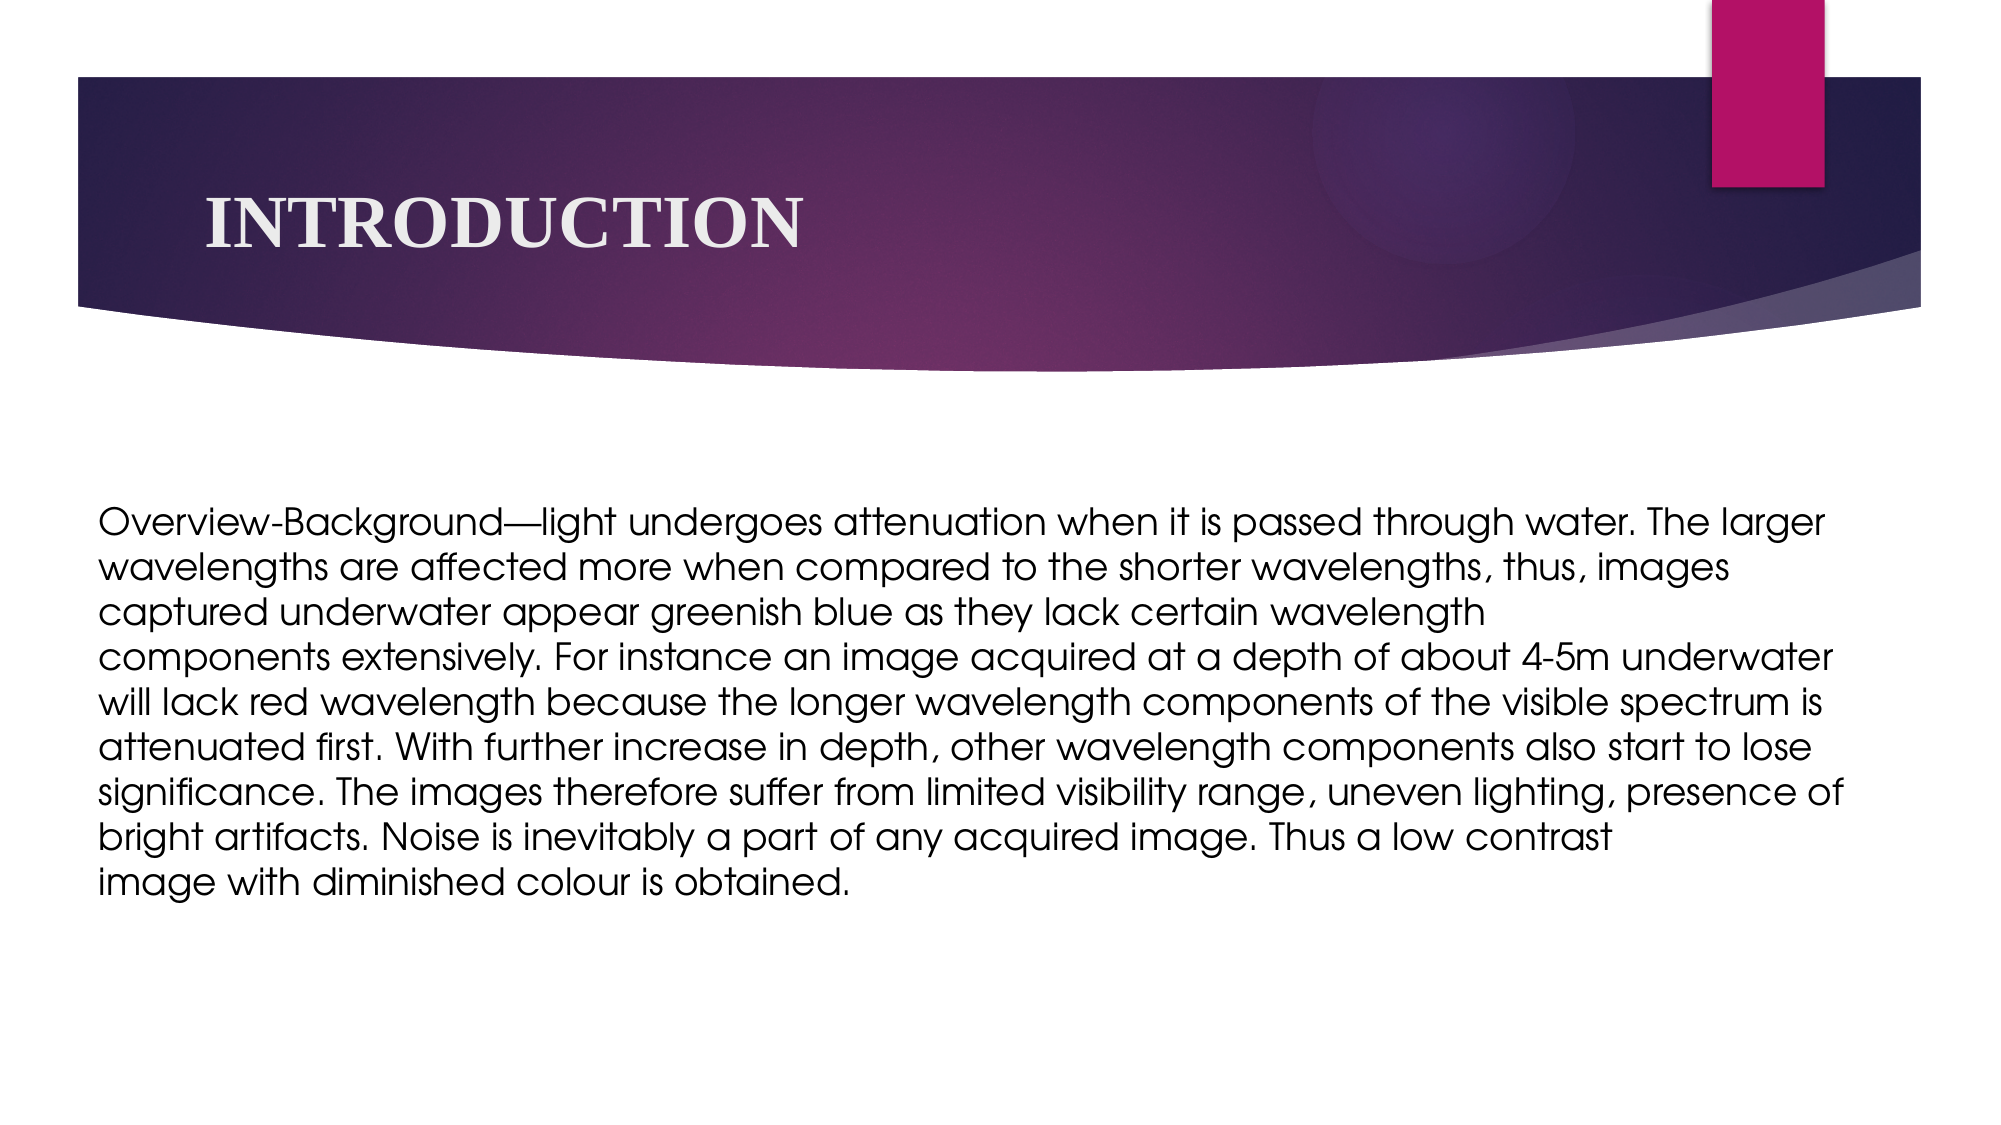

# INTRODUCTION

Overview-Background—light undergoes attenuation when it is passed through water. The larger wavelengths are affected more when compared to the shorter wavelengths, thus, images captured underwater appear greenish blue as they lack certain wavelength
components extensively. For instance an image acquired at a depth of about 4-5m underwater will lack red wavelength because the longer wavelength components of the visible spectrum is attenuated first. With further increase in depth, other wavelength components also start to lose significance. The images therefore suffer from limited visibility range, uneven lighting, presence of bright artifacts. Noise is inevitably a part of any acquired image. Thus a low contrast
image with diminished colour is obtained.